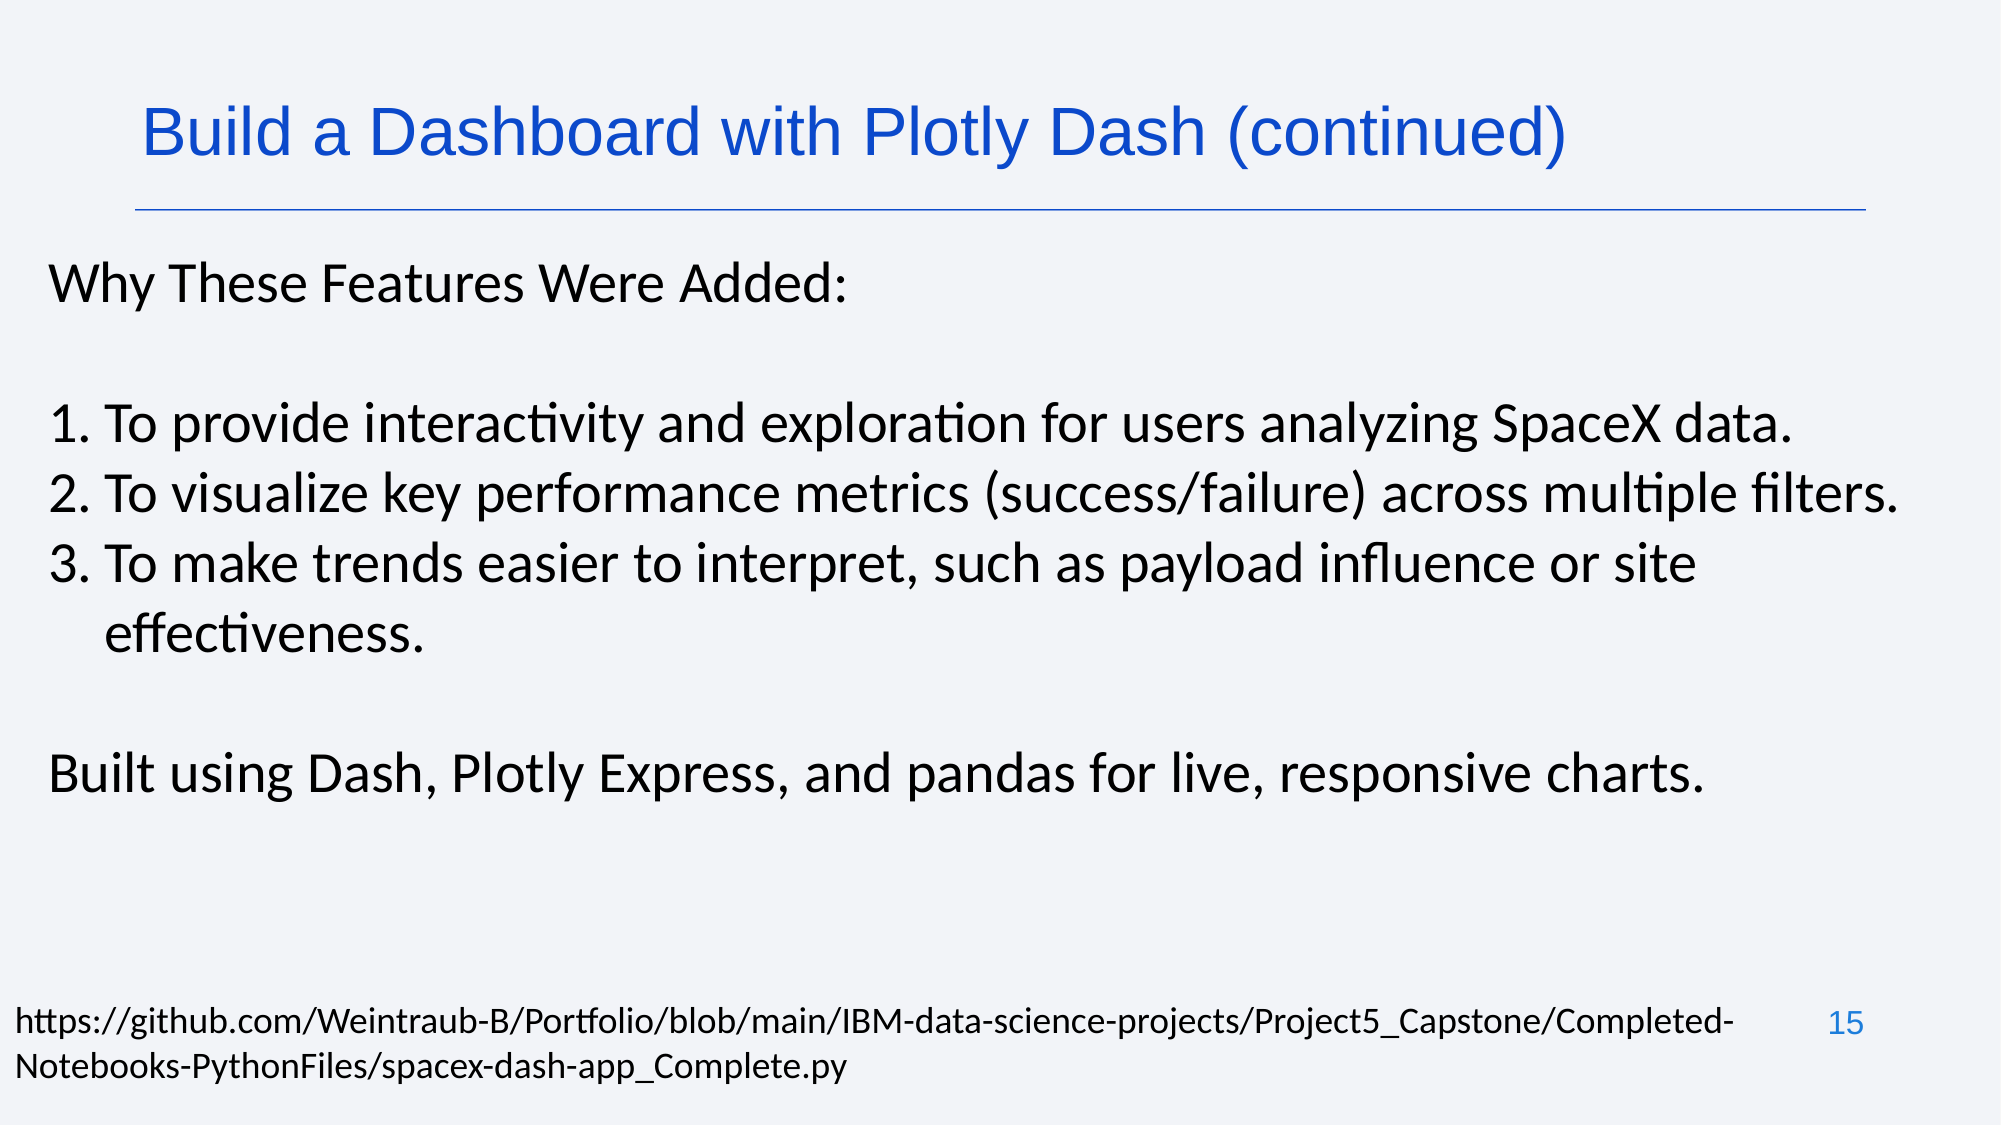

Build a Dashboard with Plotly Dash (continued)
Why These Features Were Added:

To provide interactivity and exploration for users analyzing SpaceX data.
To visualize key performance metrics (success/failure) across multiple filters.
To make trends easier to interpret, such as payload influence or site effectiveness.

Built using Dash, Plotly Express, and pandas for live, responsive charts.
https://github.com/Weintraub-B/Portfolio/blob/main/IBM-data-science-projects/Project5_Capstone/Completed-Notebooks-PythonFiles/spacex-dash-app_Complete.py
15